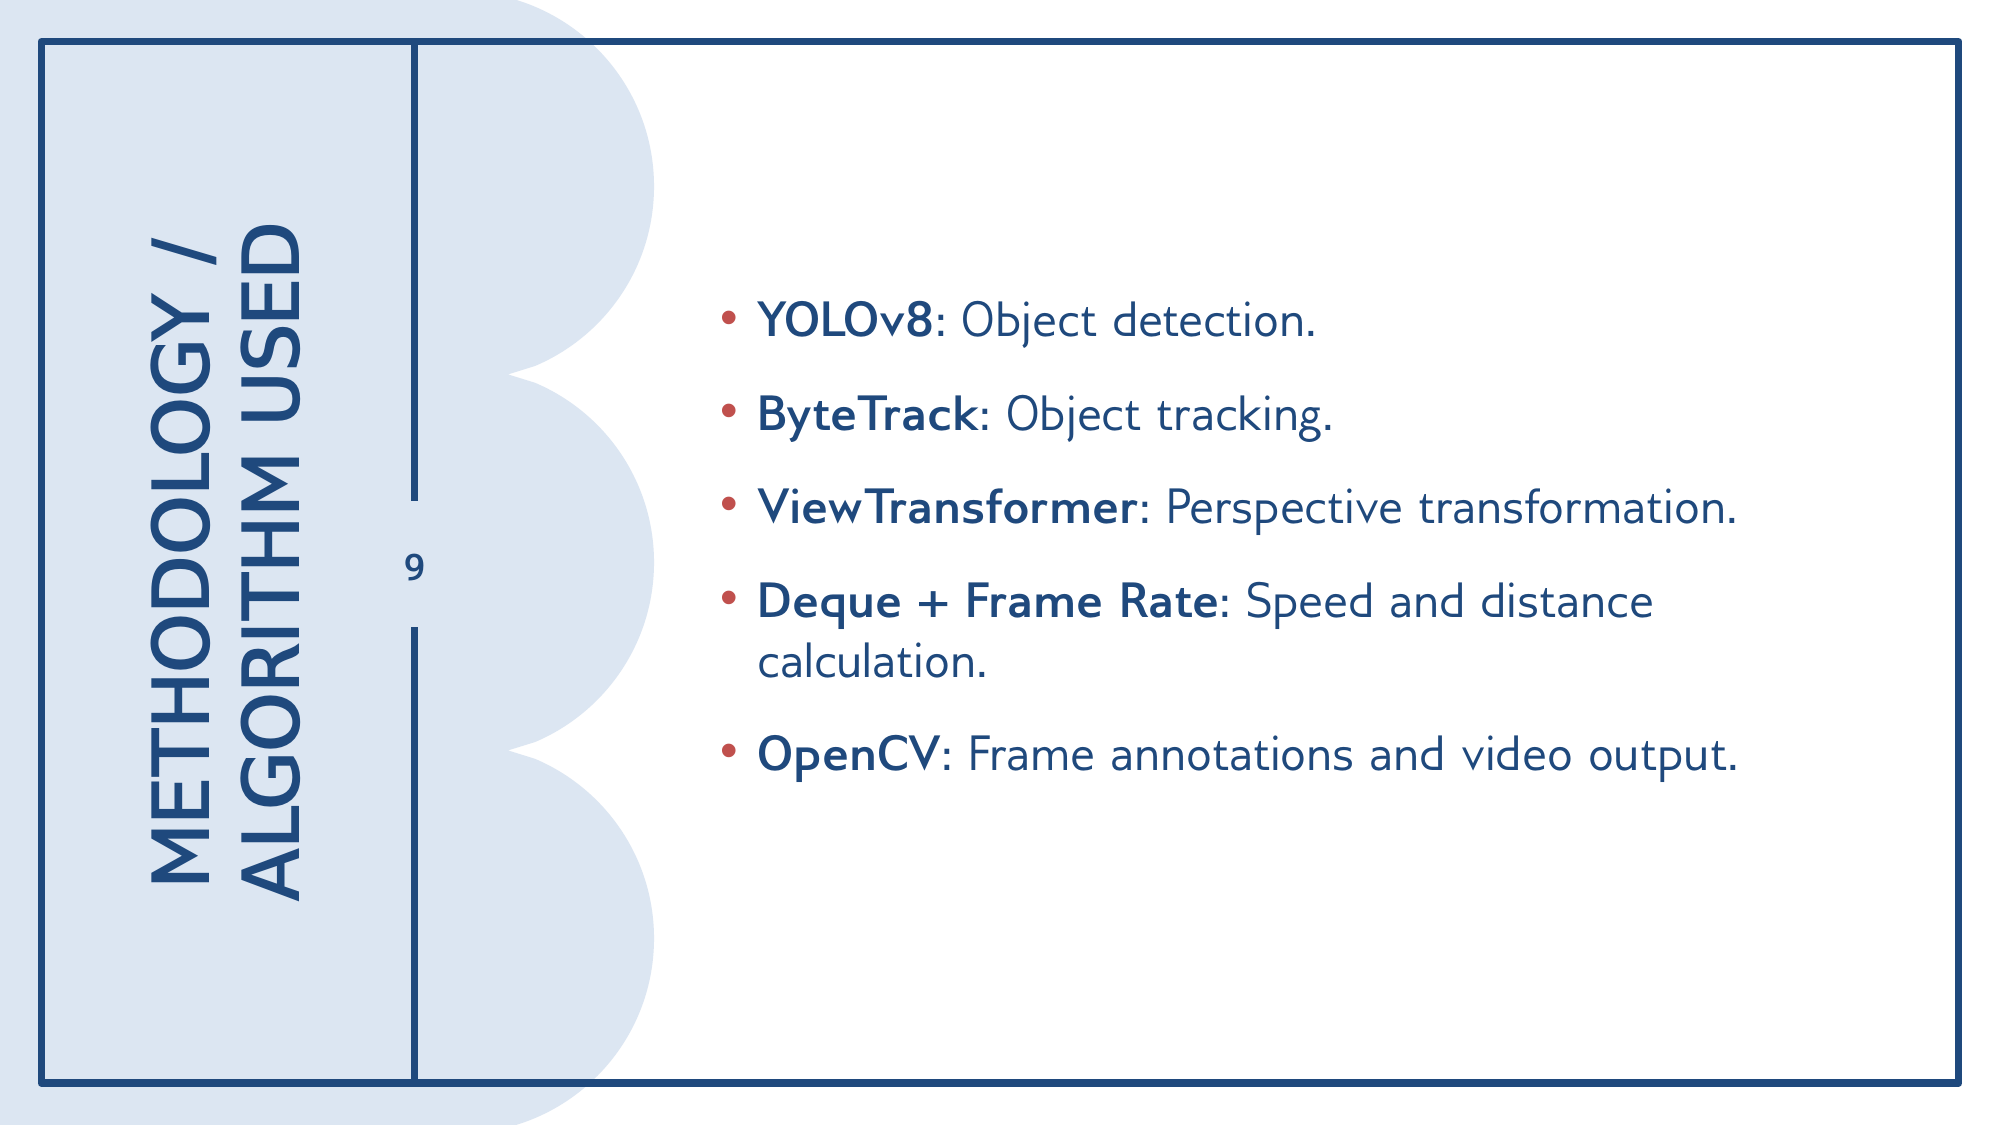

YOLOv8: Object detection.
ByteTrack: Object tracking.
ViewTransformer: Perspective transformation.
Deque + Frame Rate: Speed and distance calculation.
OpenCV: Frame annotations and video output.
# Methodology / Algorithm Used
9